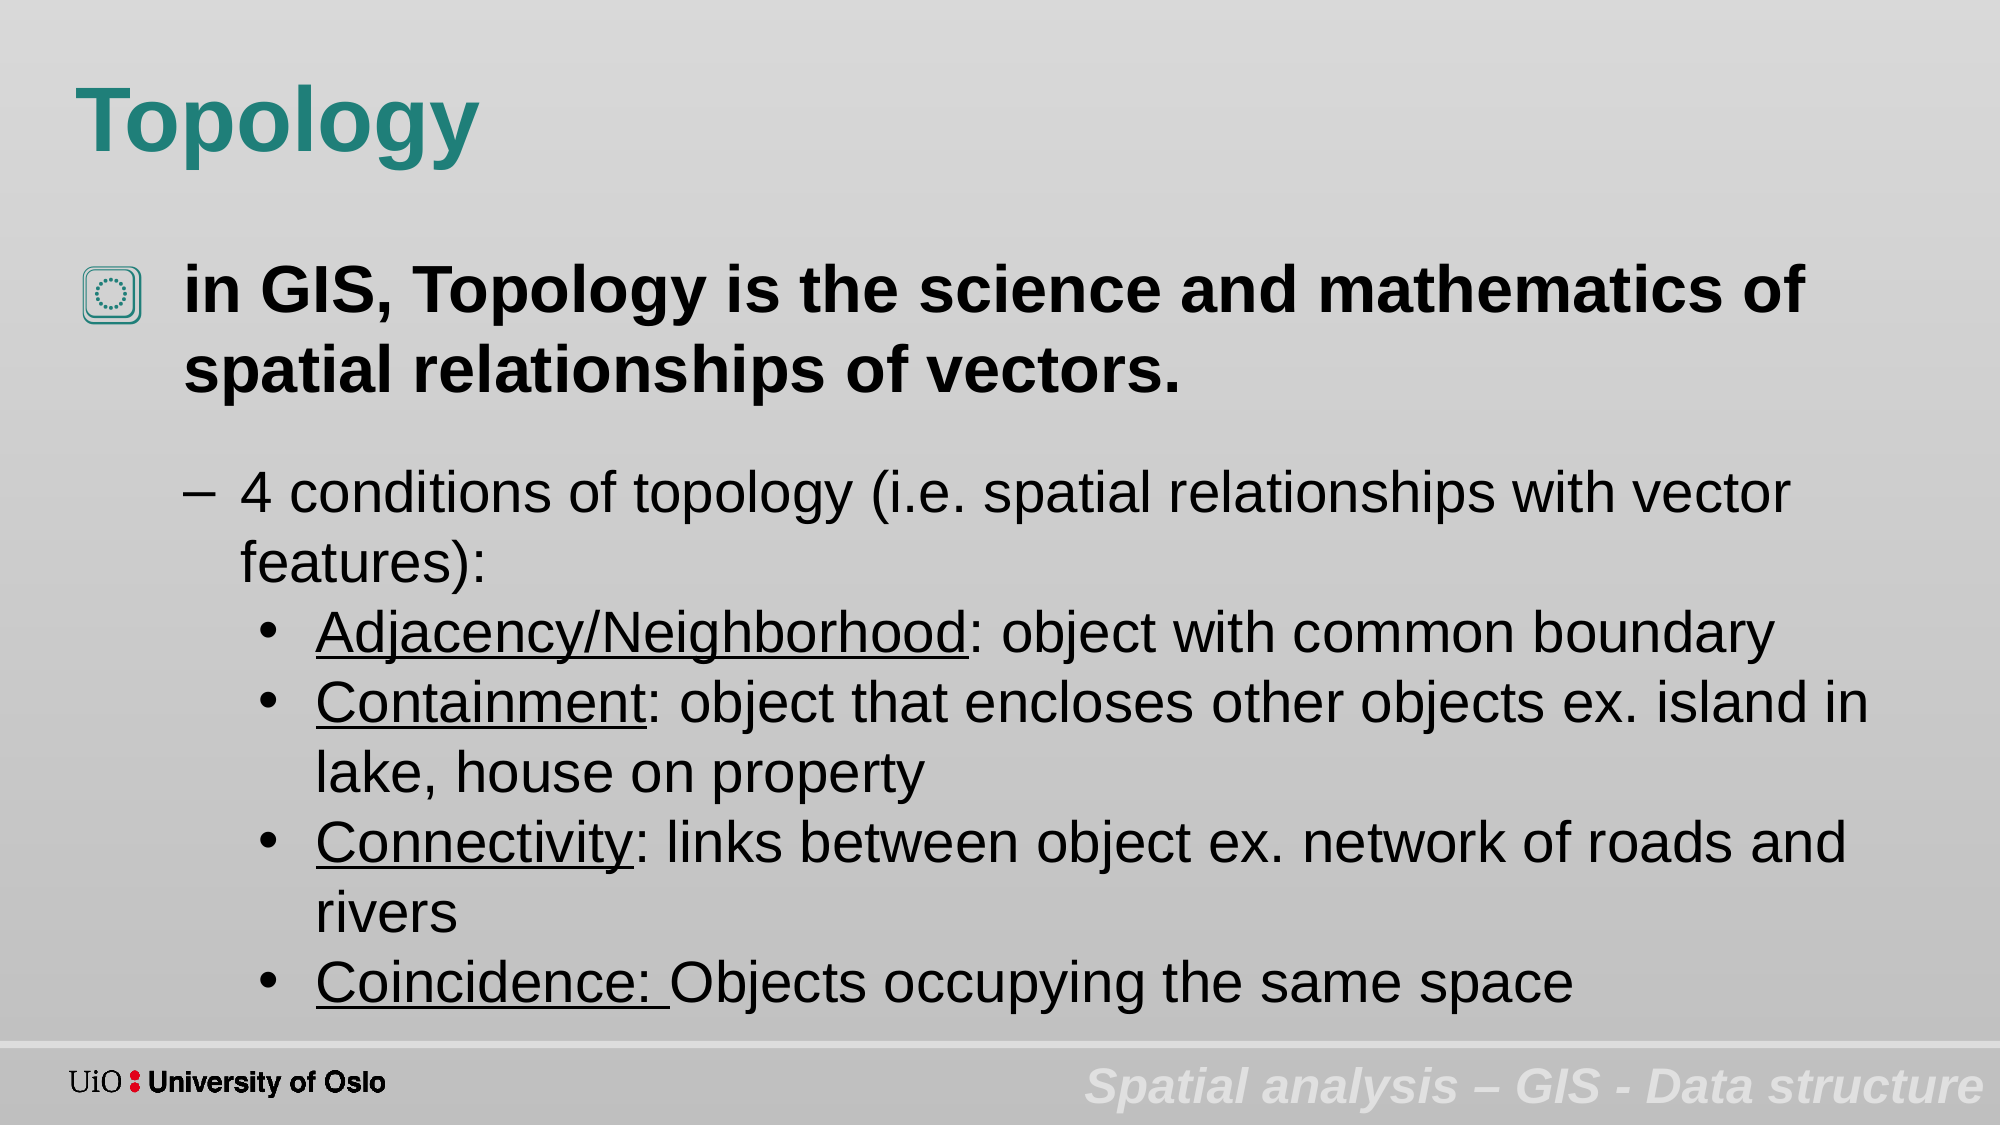

Topology
in GIS, Topology is the science and mathematics of spatial relationships of vectors.

4 conditions of topology (i.e. spatial relationships with vector features):
Adjacency/Neighborhood: object with common boundary
Containment: object that encloses other objects ex. island in lake, house on property
Connectivity: links between object ex. network of roads and rivers
Coincidence: Objects occupying the same space